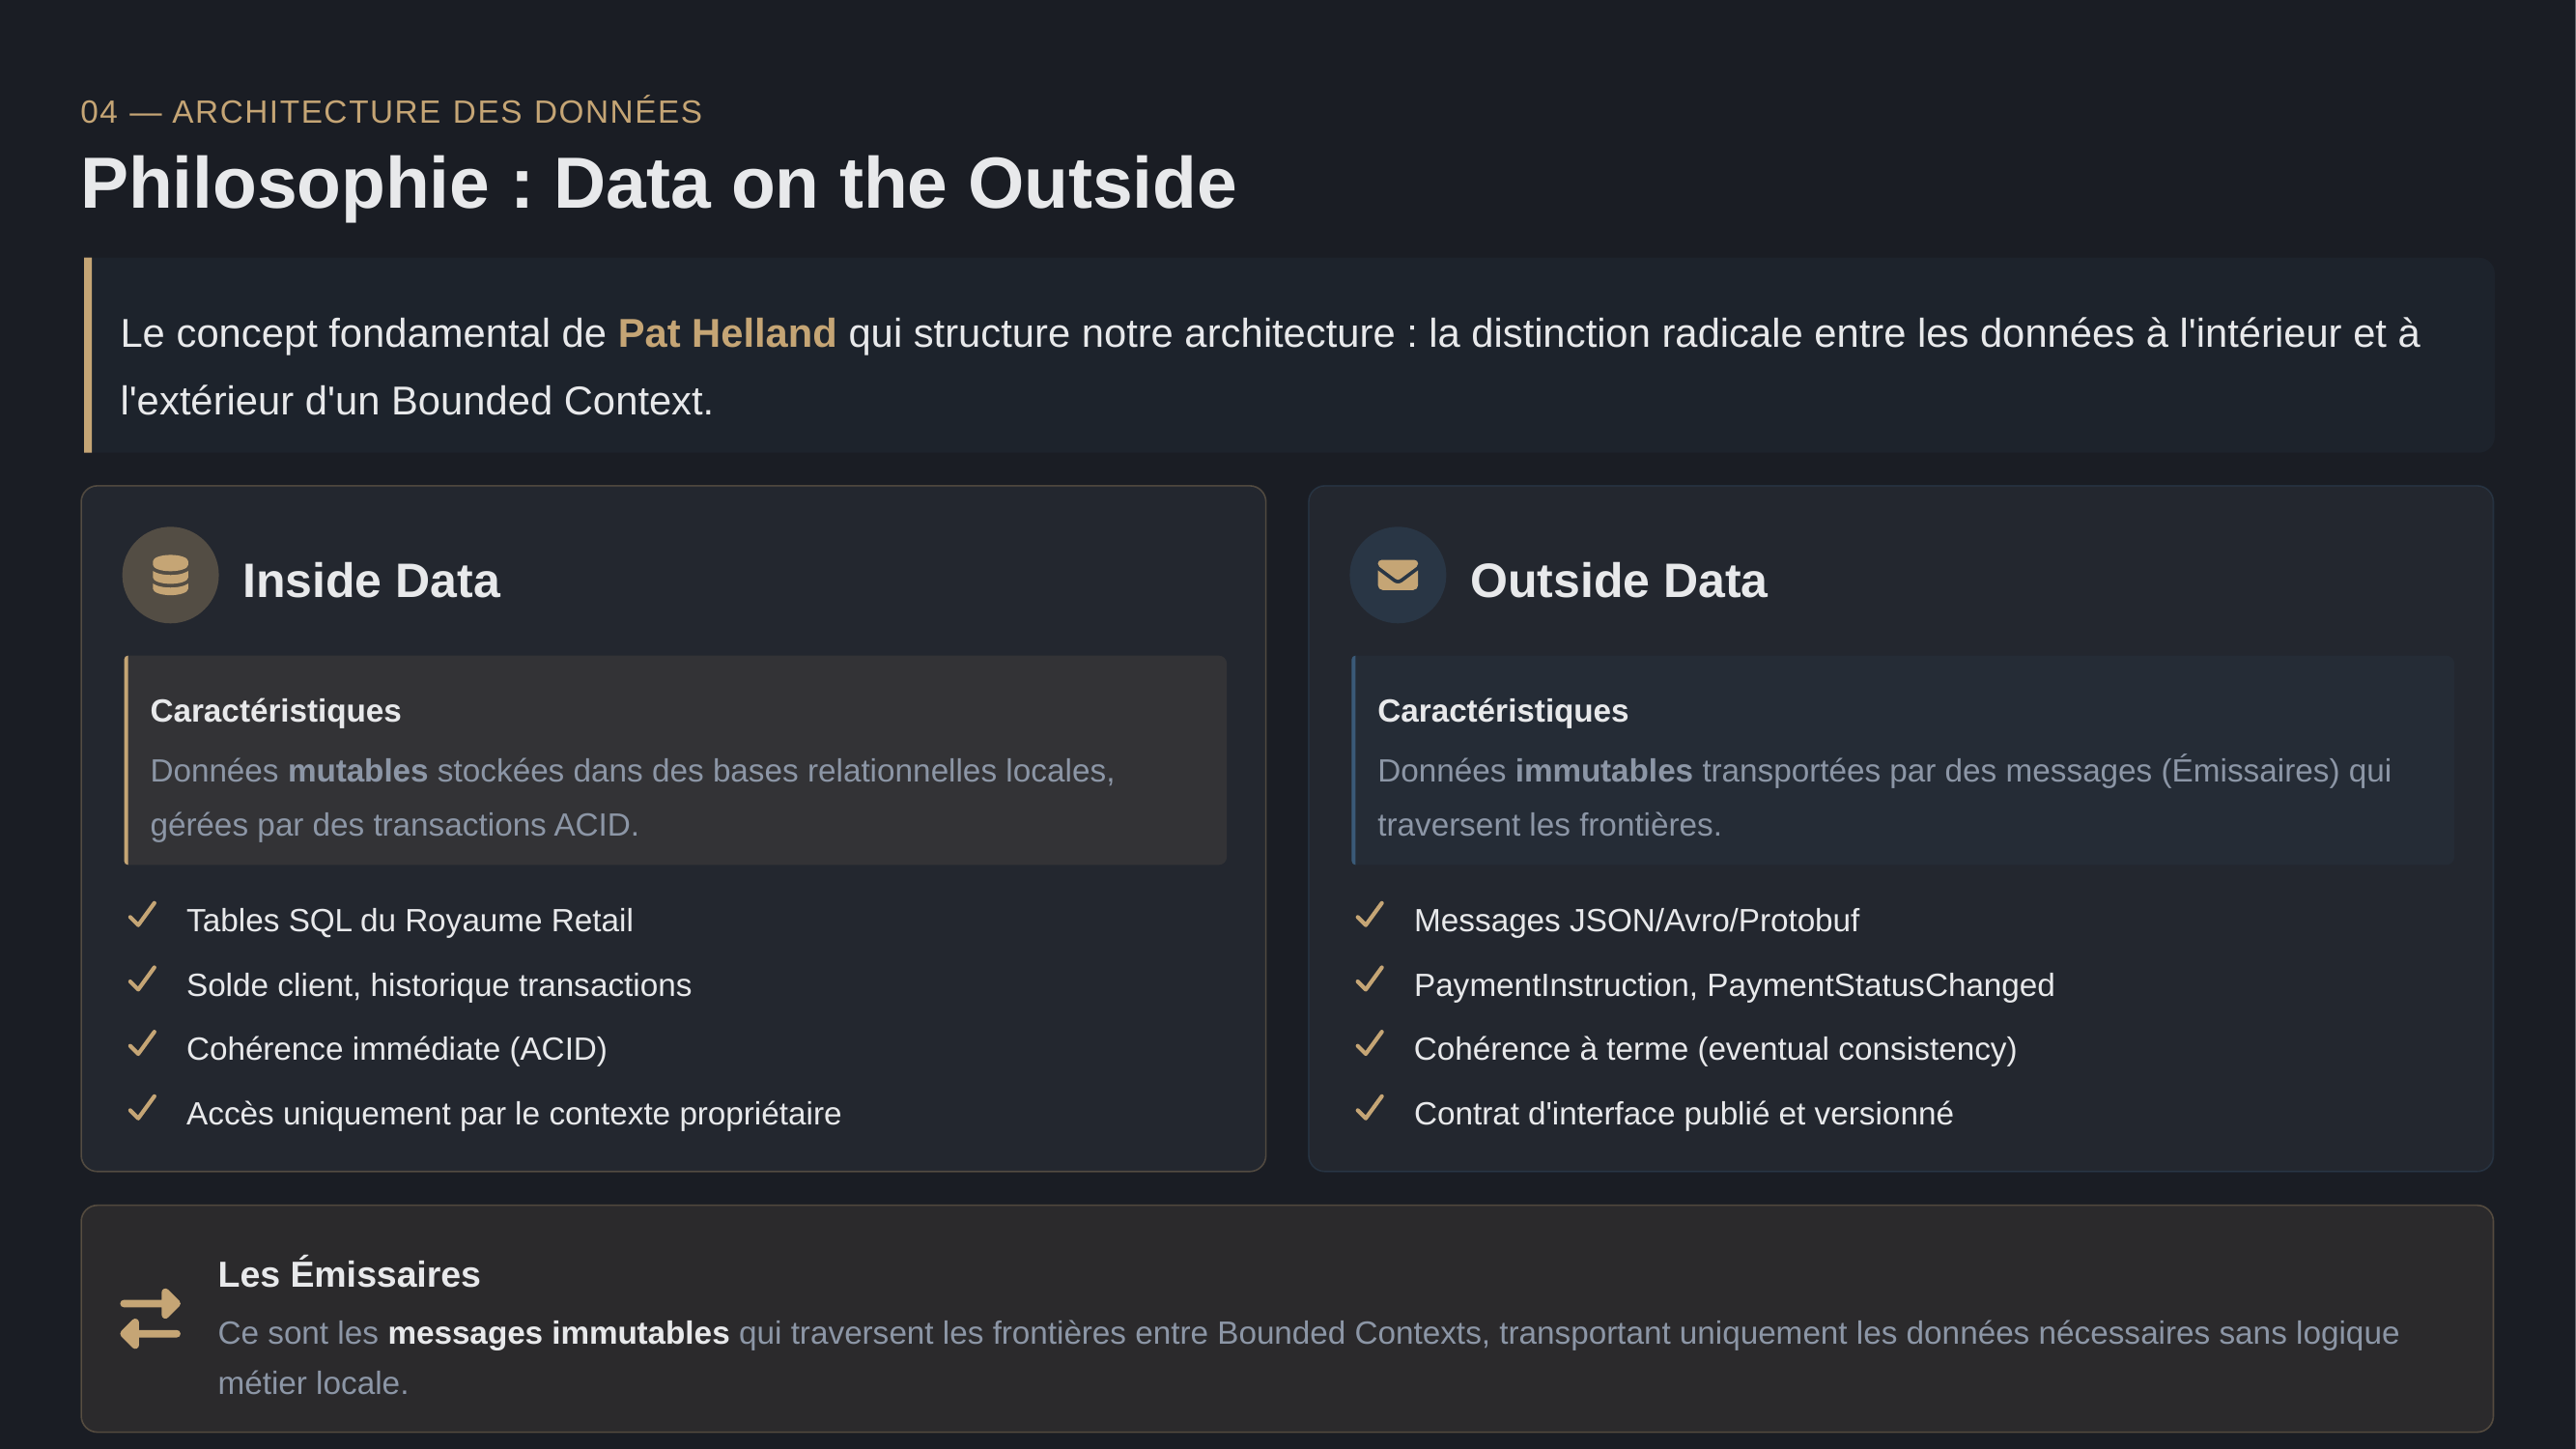

04 — ARCHITECTURE DES DONNÉES
Philosophie : Data on the Outside

Le concept fondamental de Pat Helland qui structure notre architecture : la distinction radicale entre les données à l'intérieur et à l'extérieur d'un Bounded Context.

Inside Data
Outside Data

Caractéristiques
Caractéristiques
Données mutables stockées dans des bases relationnelles locales, gérées par des transactions ACID.
Données immutables transportées par des messages (Émissaires) qui traversent les frontières.
Tables SQL du Royaume Retail
Messages JSON/Avro/Protobuf

Solde client, historique transactions
PaymentInstruction, PaymentStatusChanged

Cohérence immédiate (ACID)
Cohérence à terme (eventual consistency)

Accès uniquement par le contexte propriétaire
Contrat d'interface publié et versionné

Les Émissaires

Ce sont les messages immutables qui traversent les frontières entre Bounded Contexts, transportant uniquement les données nécessaires sans logique métier locale.